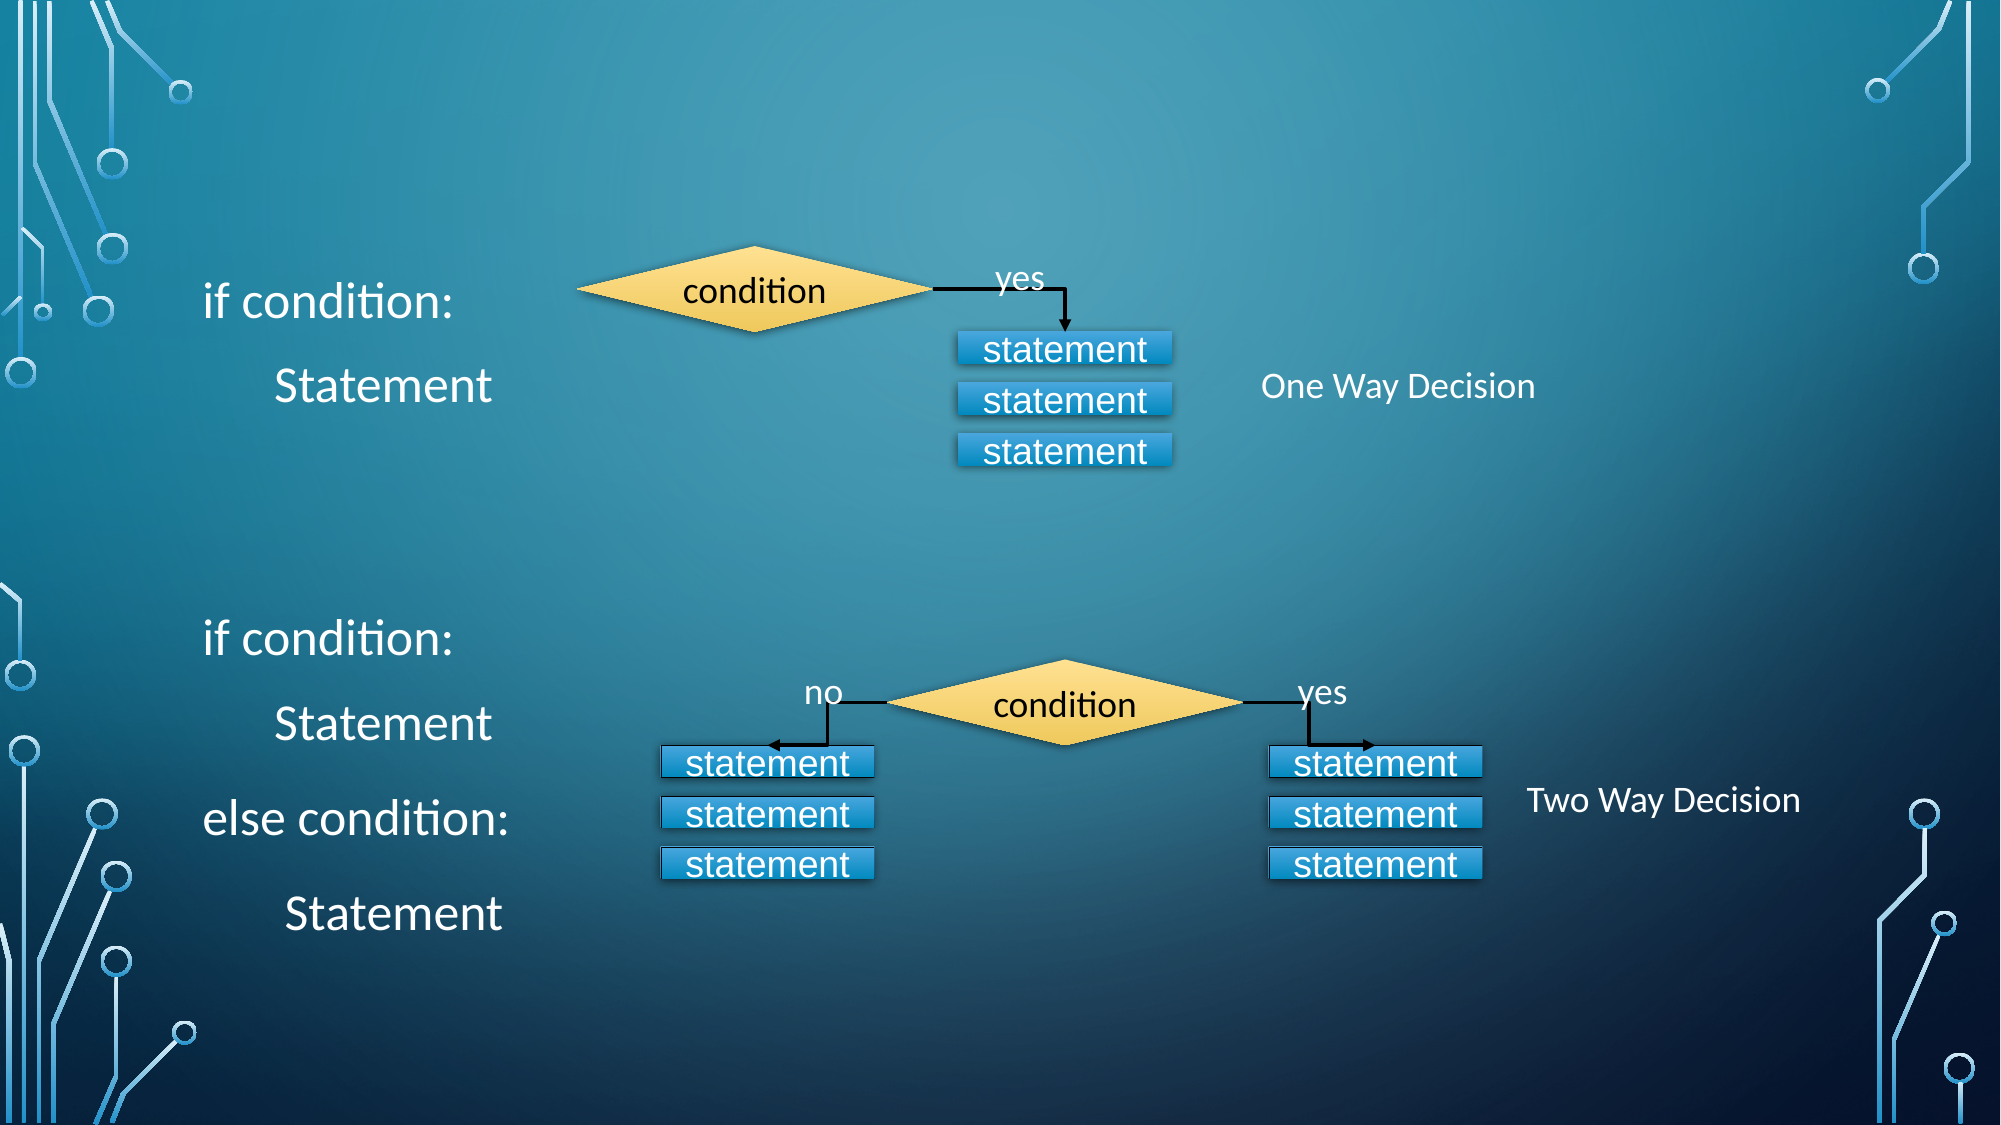

if condition:
Statement

if condition:
Statement
else condition:
       Statement

condition
yes
statement
statement
statement
One Way Decision
no
statement
statement
statement
condition
yes
statement
statement
statement
Two Way Decision